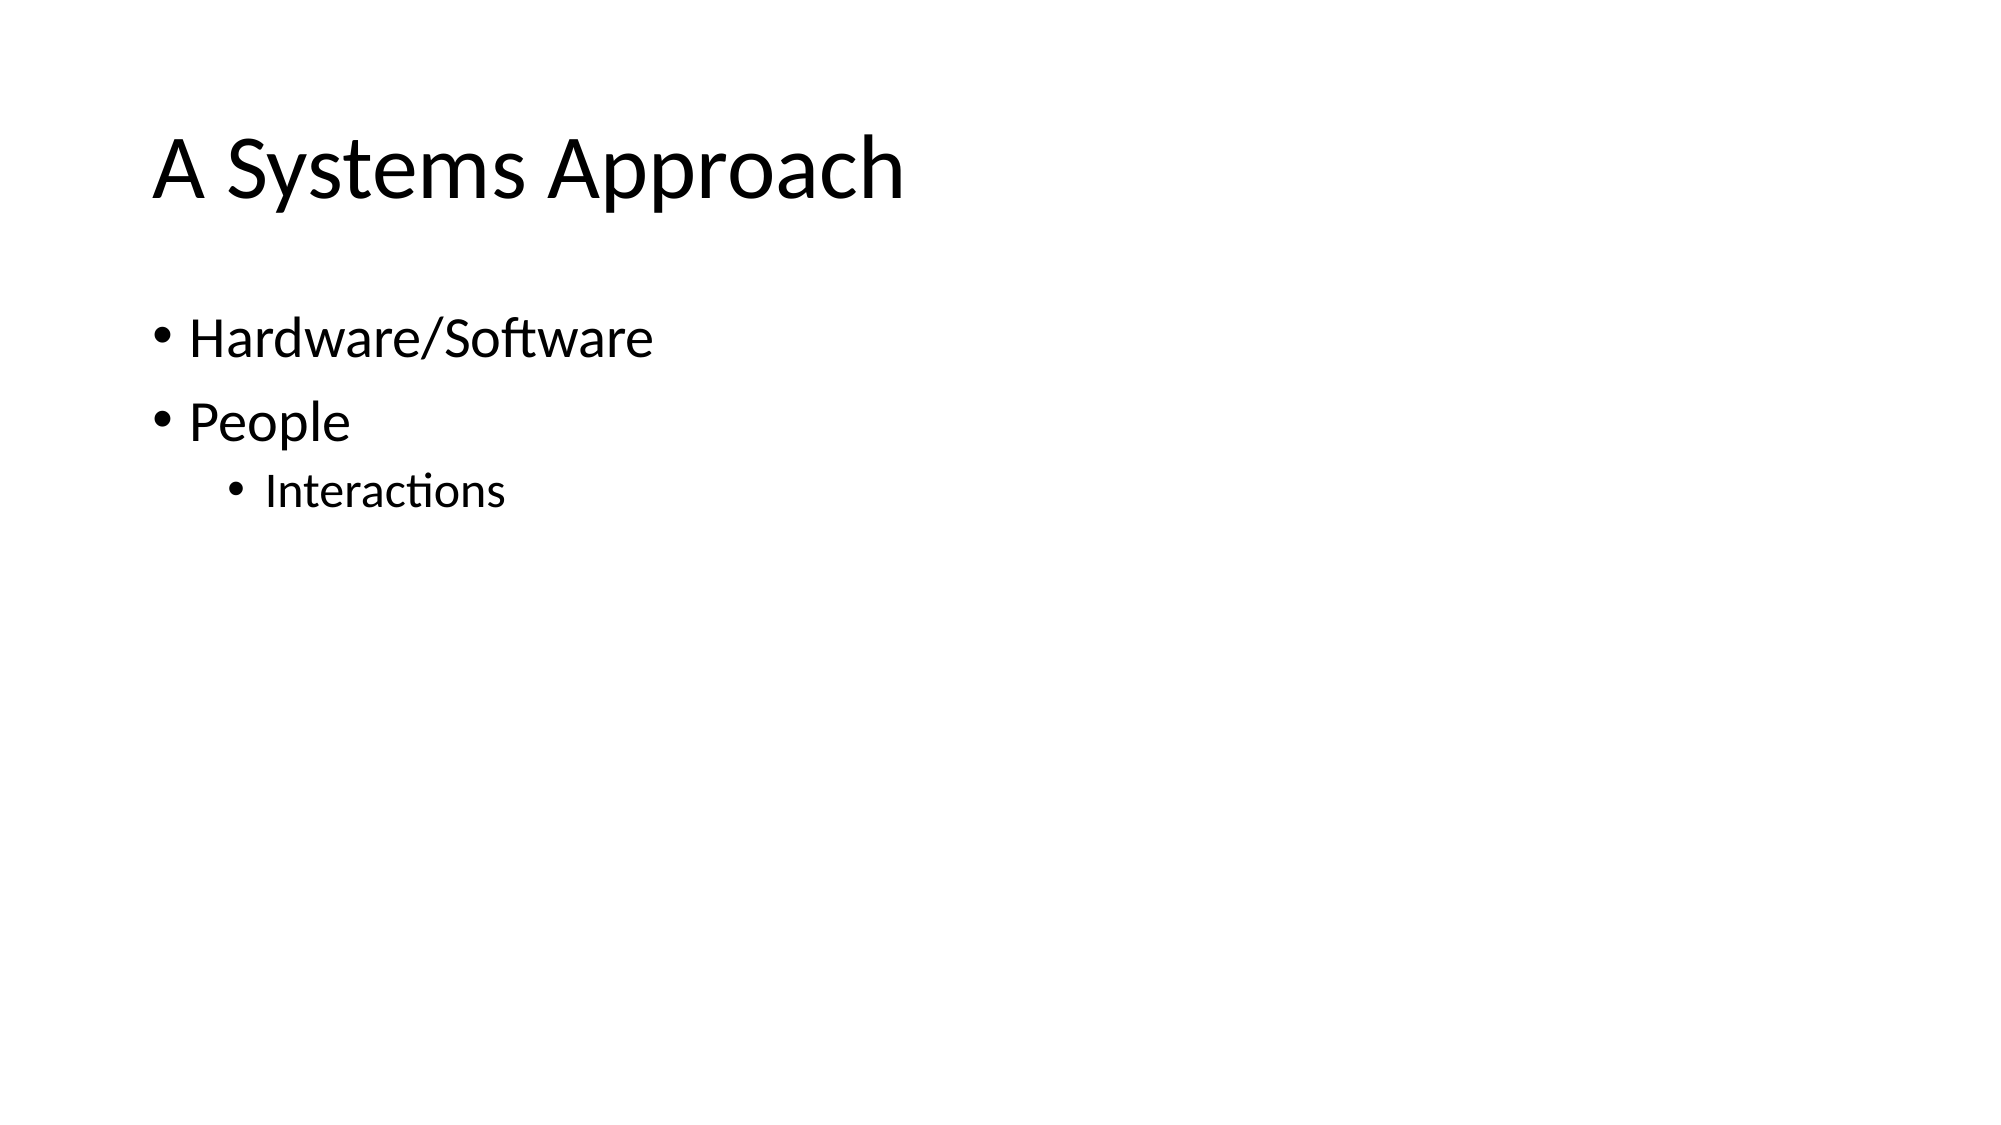

# A Systems Approach
Hardware/Software
People
Interactions